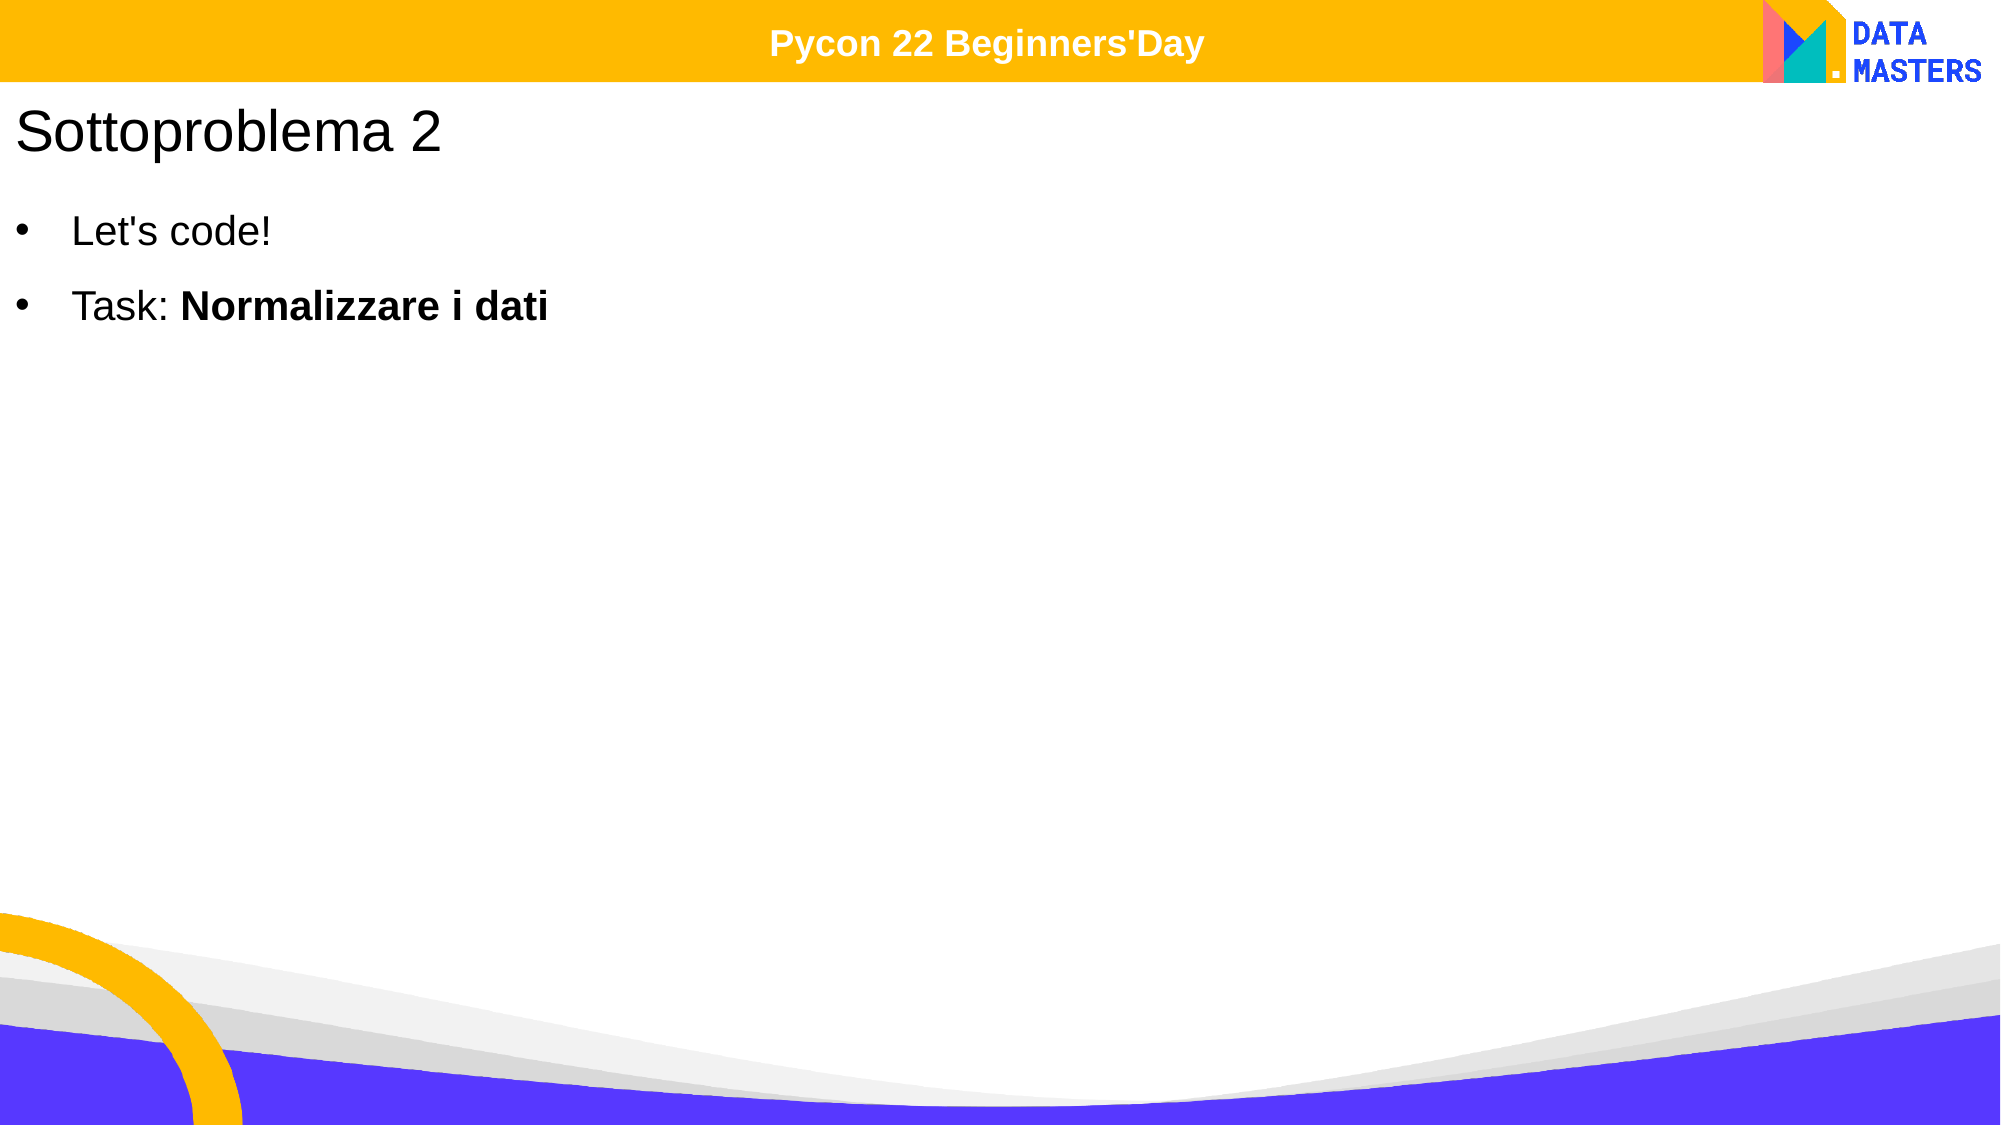

Pycon 22 Beginners'Day
Sottoproblema 2
Let's code!
Task: Normalizzare i dati